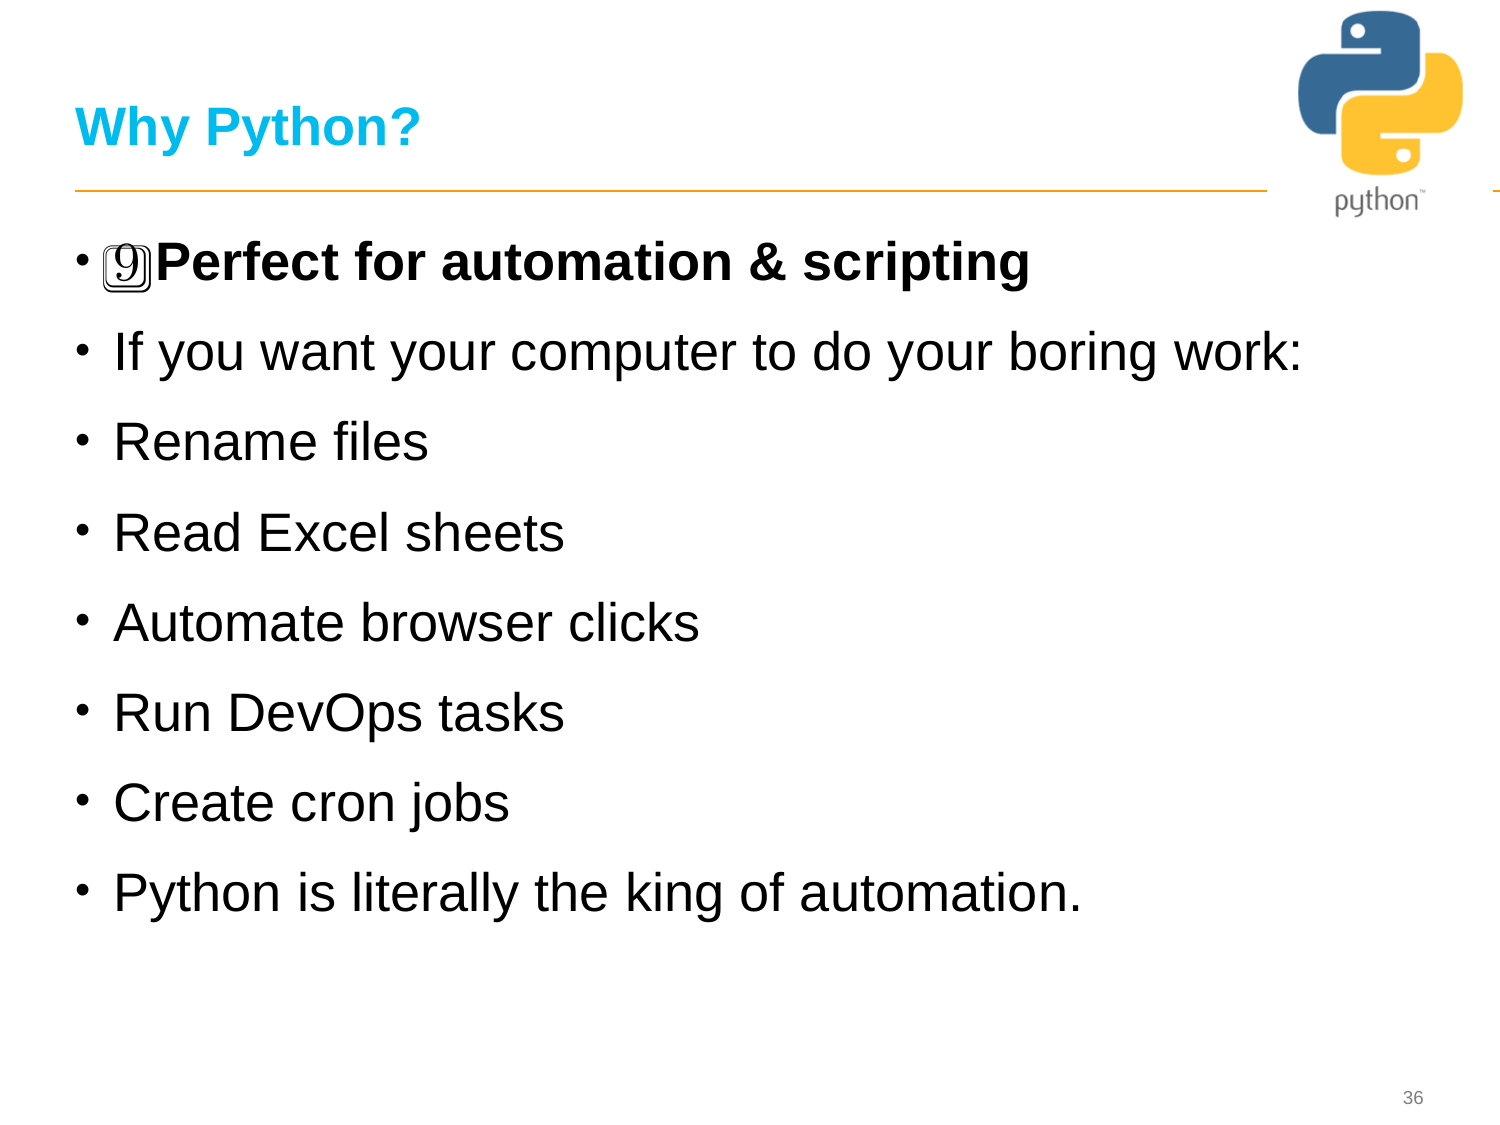

# Why Python?
9️⃣ Perfect for automation & scripting
If you want your computer to do your boring work:
Rename files
Read Excel sheets
Automate browser clicks
Run DevOps tasks
Create cron jobs
Python is literally the king of automation.